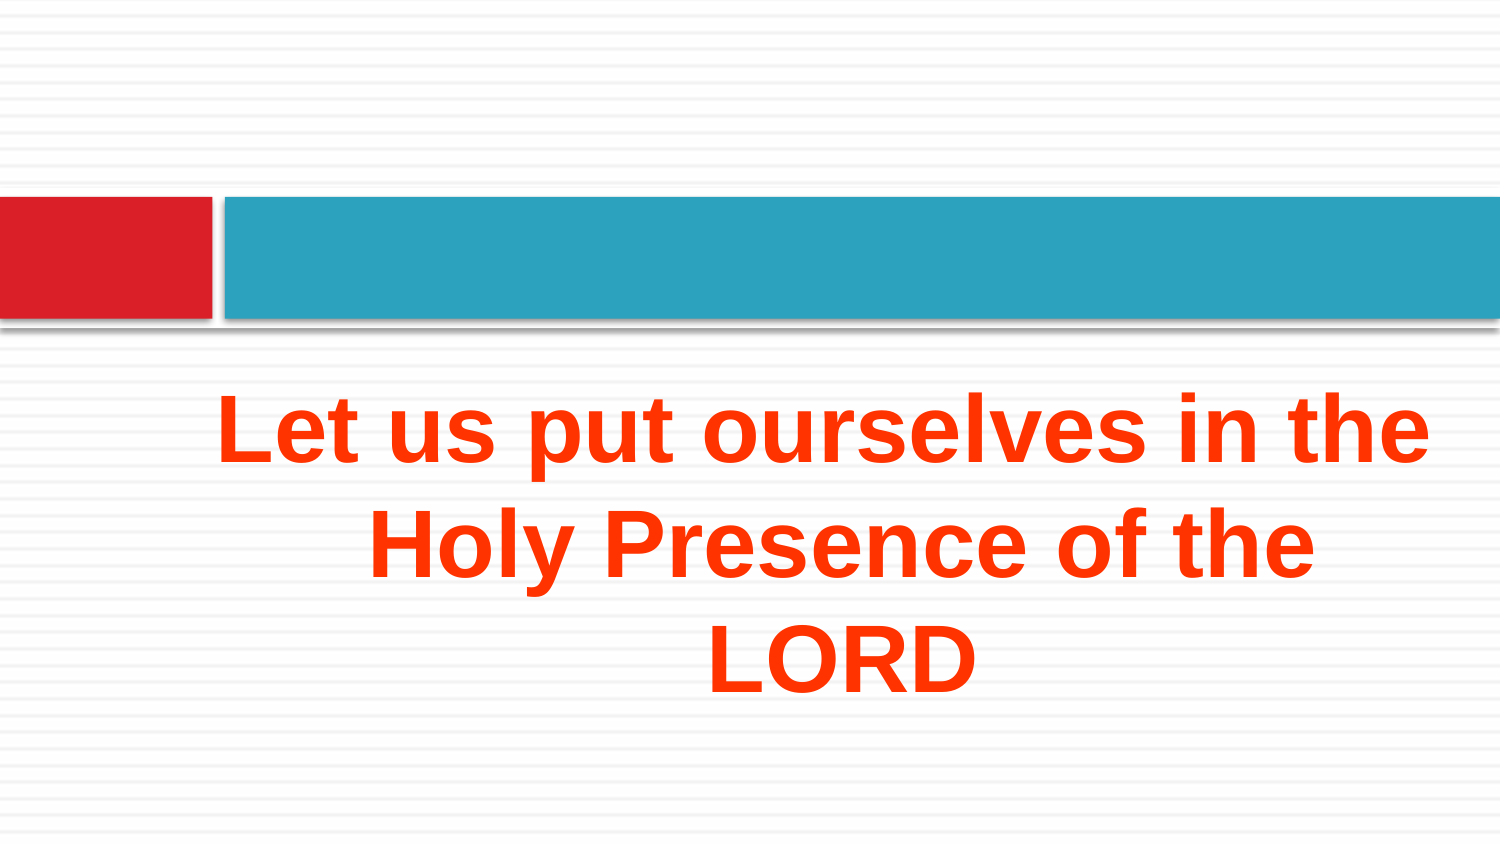

#
Let us put ourselves in the Holy Presence of the LORD